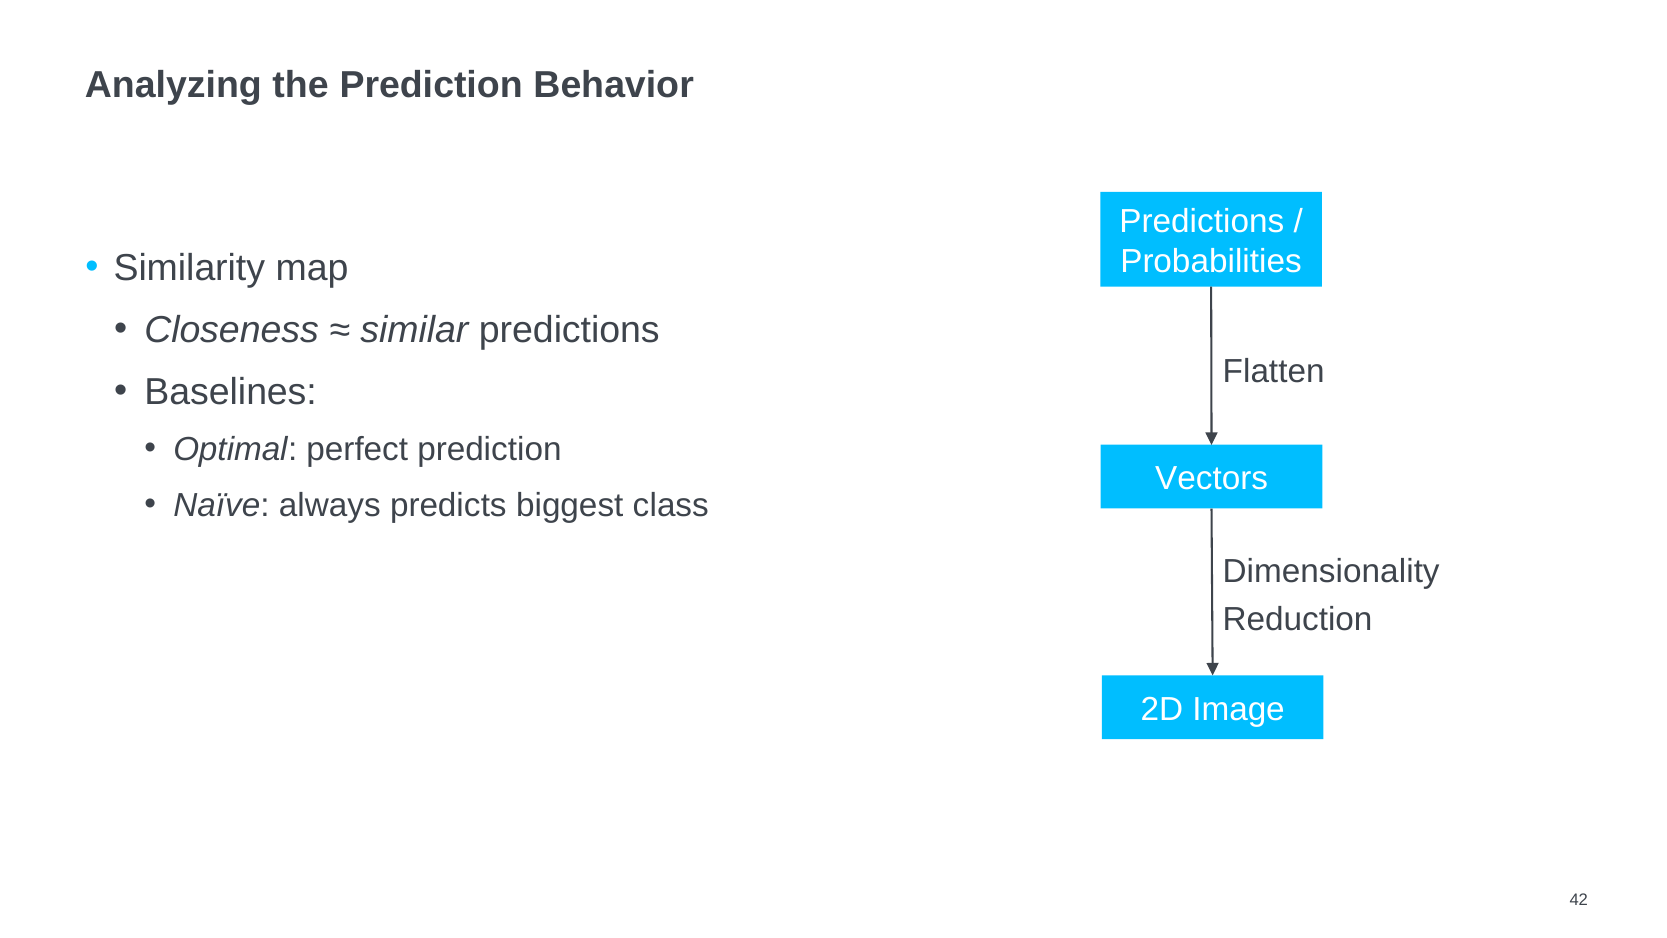

# Analyzing the Prediction Behavior

Similarity map
Closeness ≈ similar predictions
Baselines:
Optimal: perfect prediction
Naïve: always predicts biggest class

Predictions / Probabilities
Flatten
Vectors
Dimensionality Reduction
2D Image
42